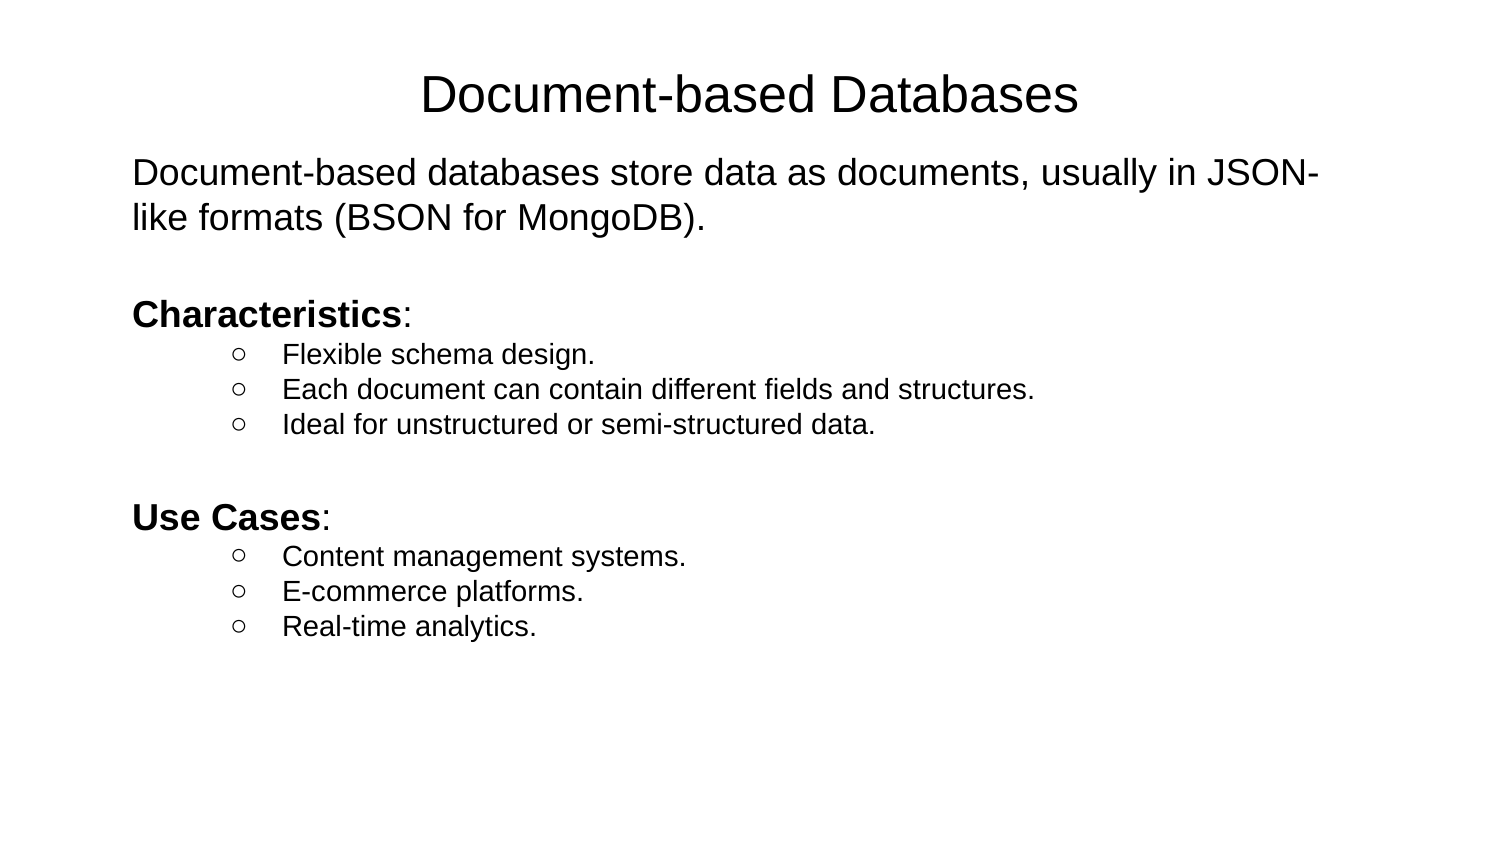

# Document-based Databases
Document-based databases store data as documents, usually in JSON-like formats (BSON for MongoDB).
Characteristics:
Flexible schema design.
Each document can contain different fields and structures.
Ideal for unstructured or semi-structured data.
Use Cases:
Content management systems.
E-commerce platforms.
Real-time analytics.